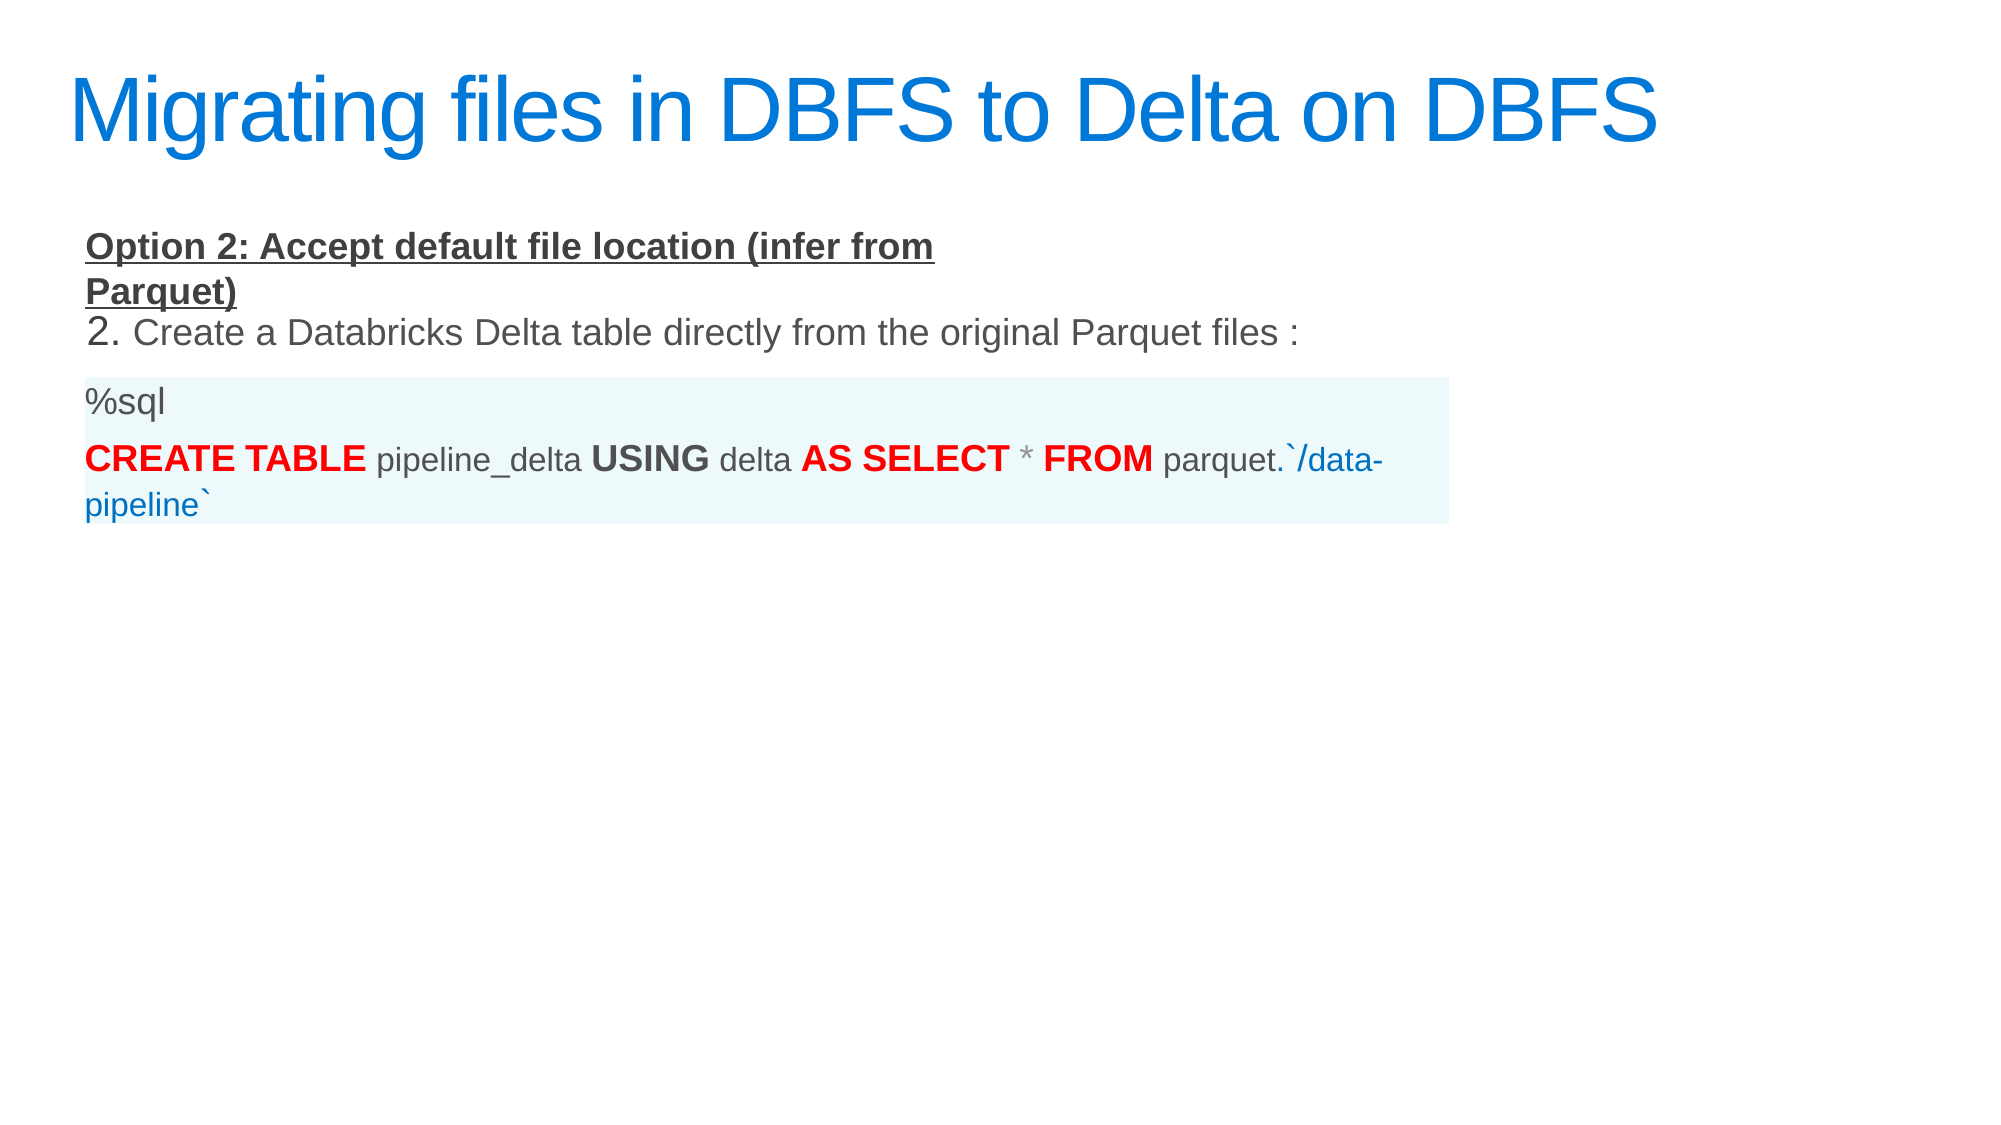

# Migrating files in DBFS to Delta on DBFS
Option 2: Accept default file location (infer from Parquet)

2. Create a Databricks Delta table directly from the original Parquet files :
%sql
CREATE TABLE pipeline_delta USING delta AS SELECT * FROM parquet.`/data-pipeline`